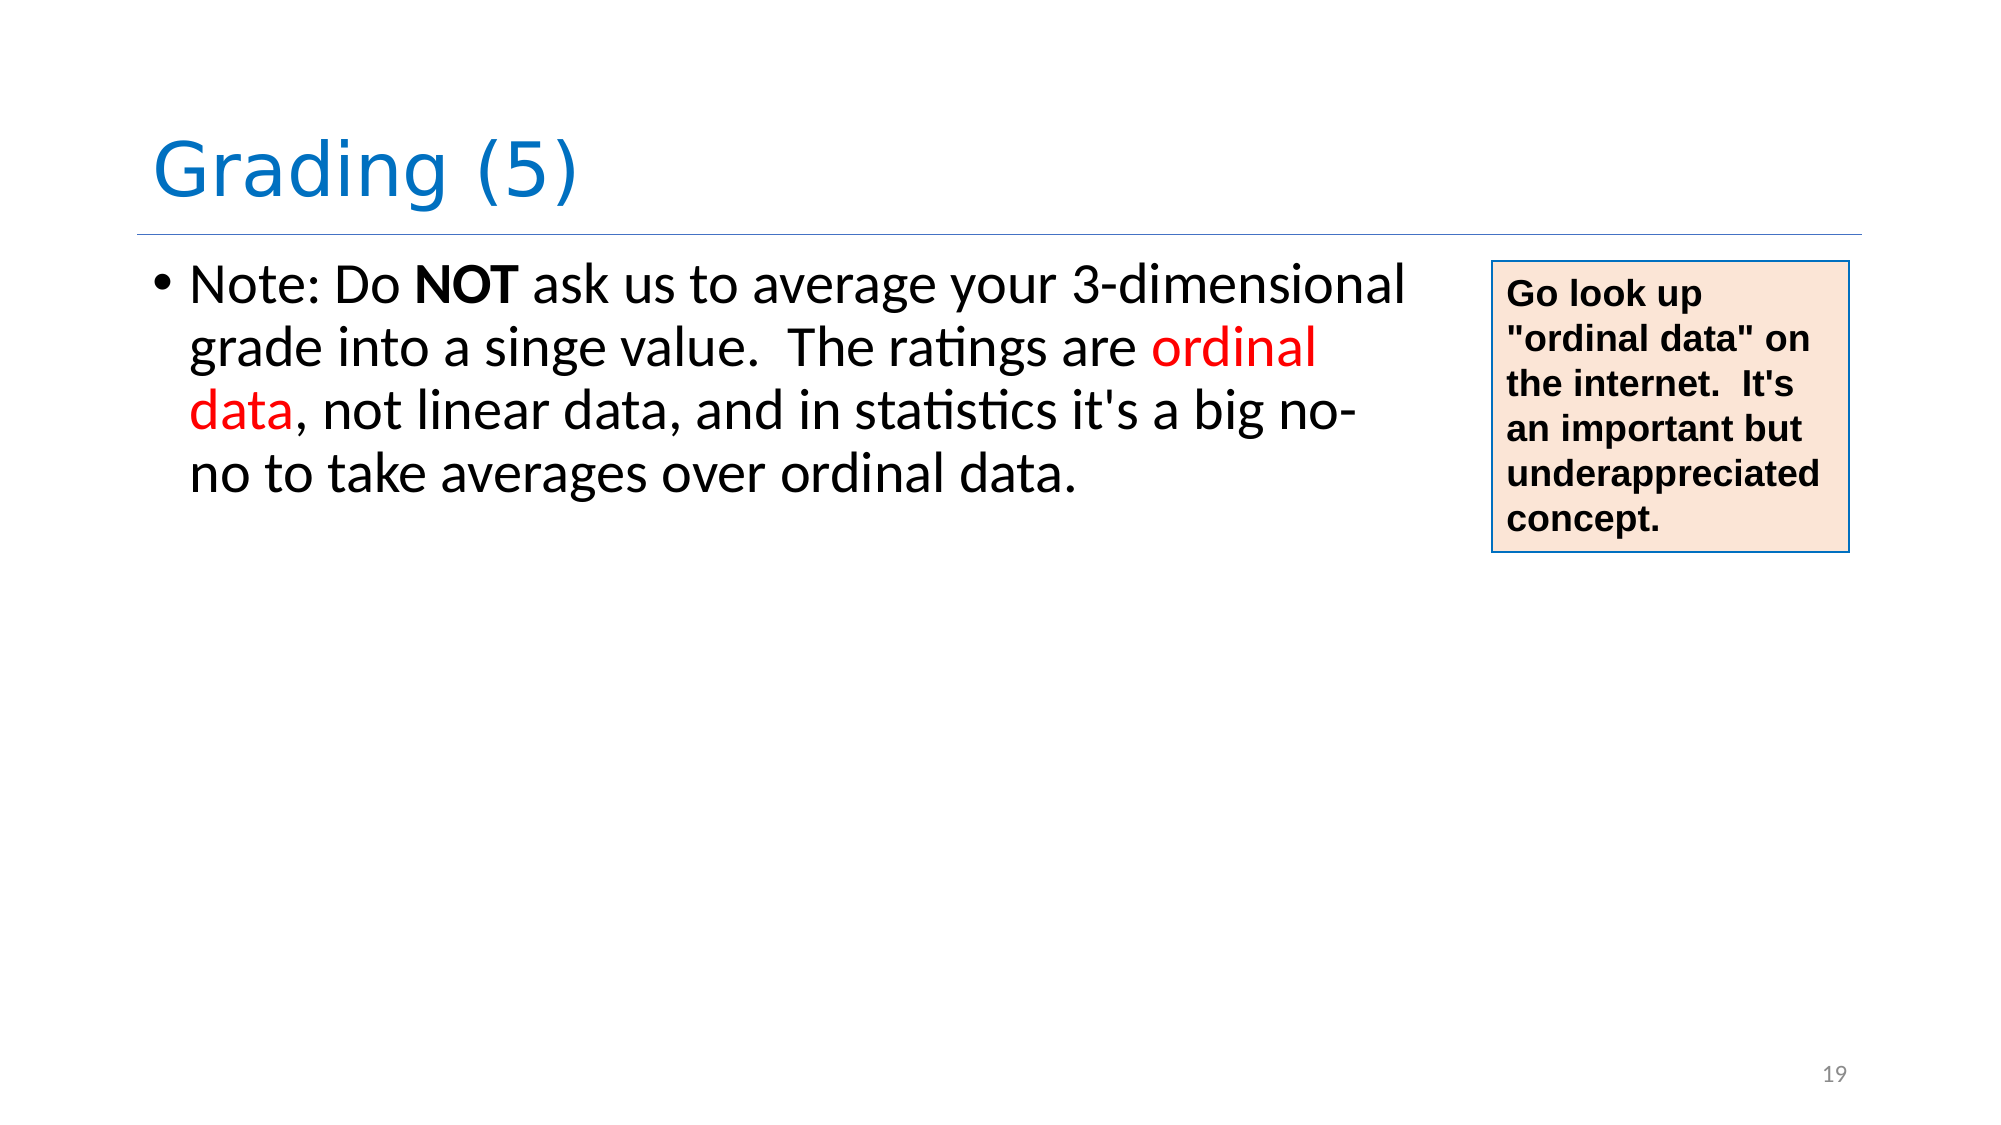

# Grading (5)
Note: Do NOT ask us to average your 3-dimensional grade into a singe value.  The ratings are ordinal data, not linear data, and in statistics it's a big no-no to take averages over ordinal data.
Go look up "ordinal data" on the internet.  It's an important but underappreciated concept.
19